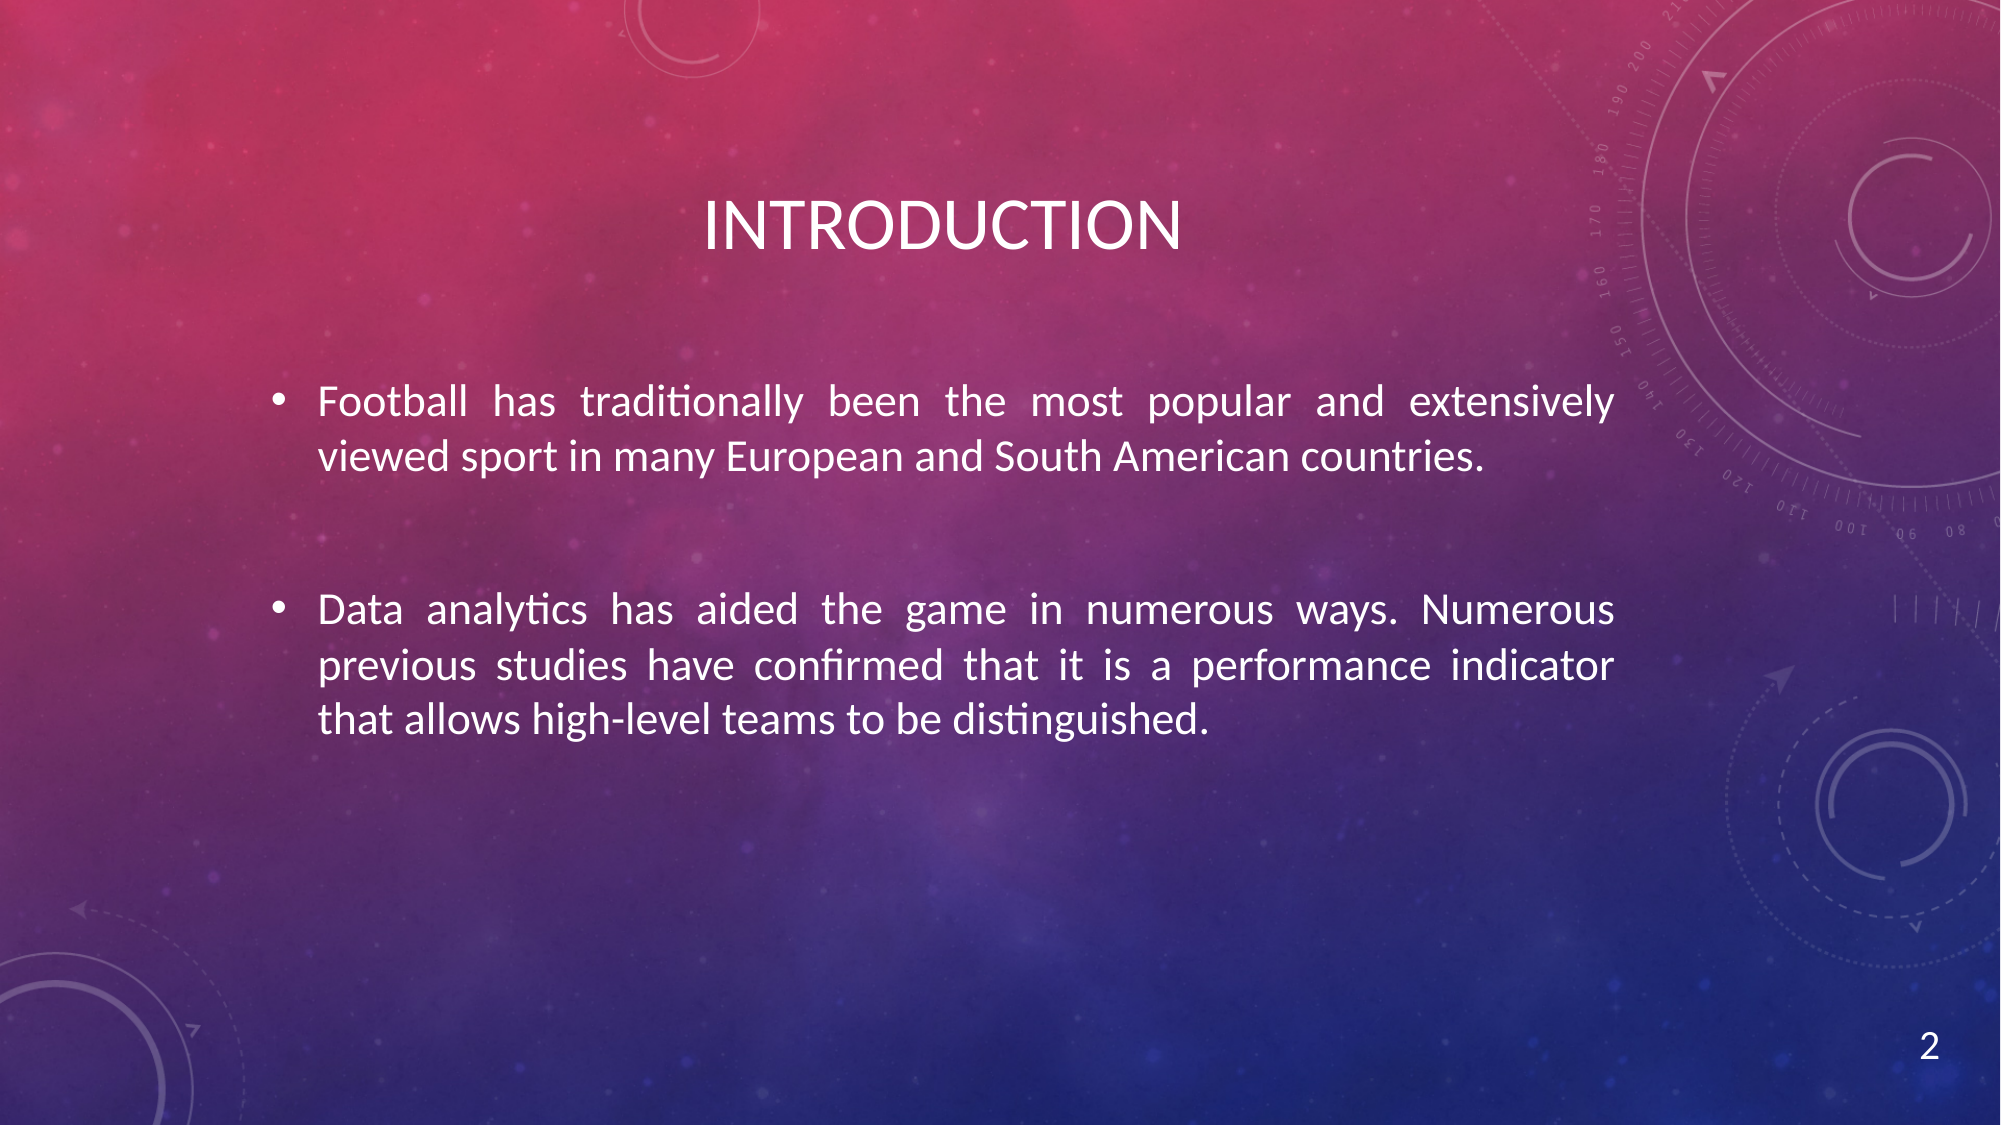

# Introduction
Football has traditionally been the most popular and extensively viewed sport in many European and South American countries.

Data analytics has aided the game in numerous ways. Numerous previous studies have confirmed that it is a performance indicator that allows high-level teams to be distinguished.

2